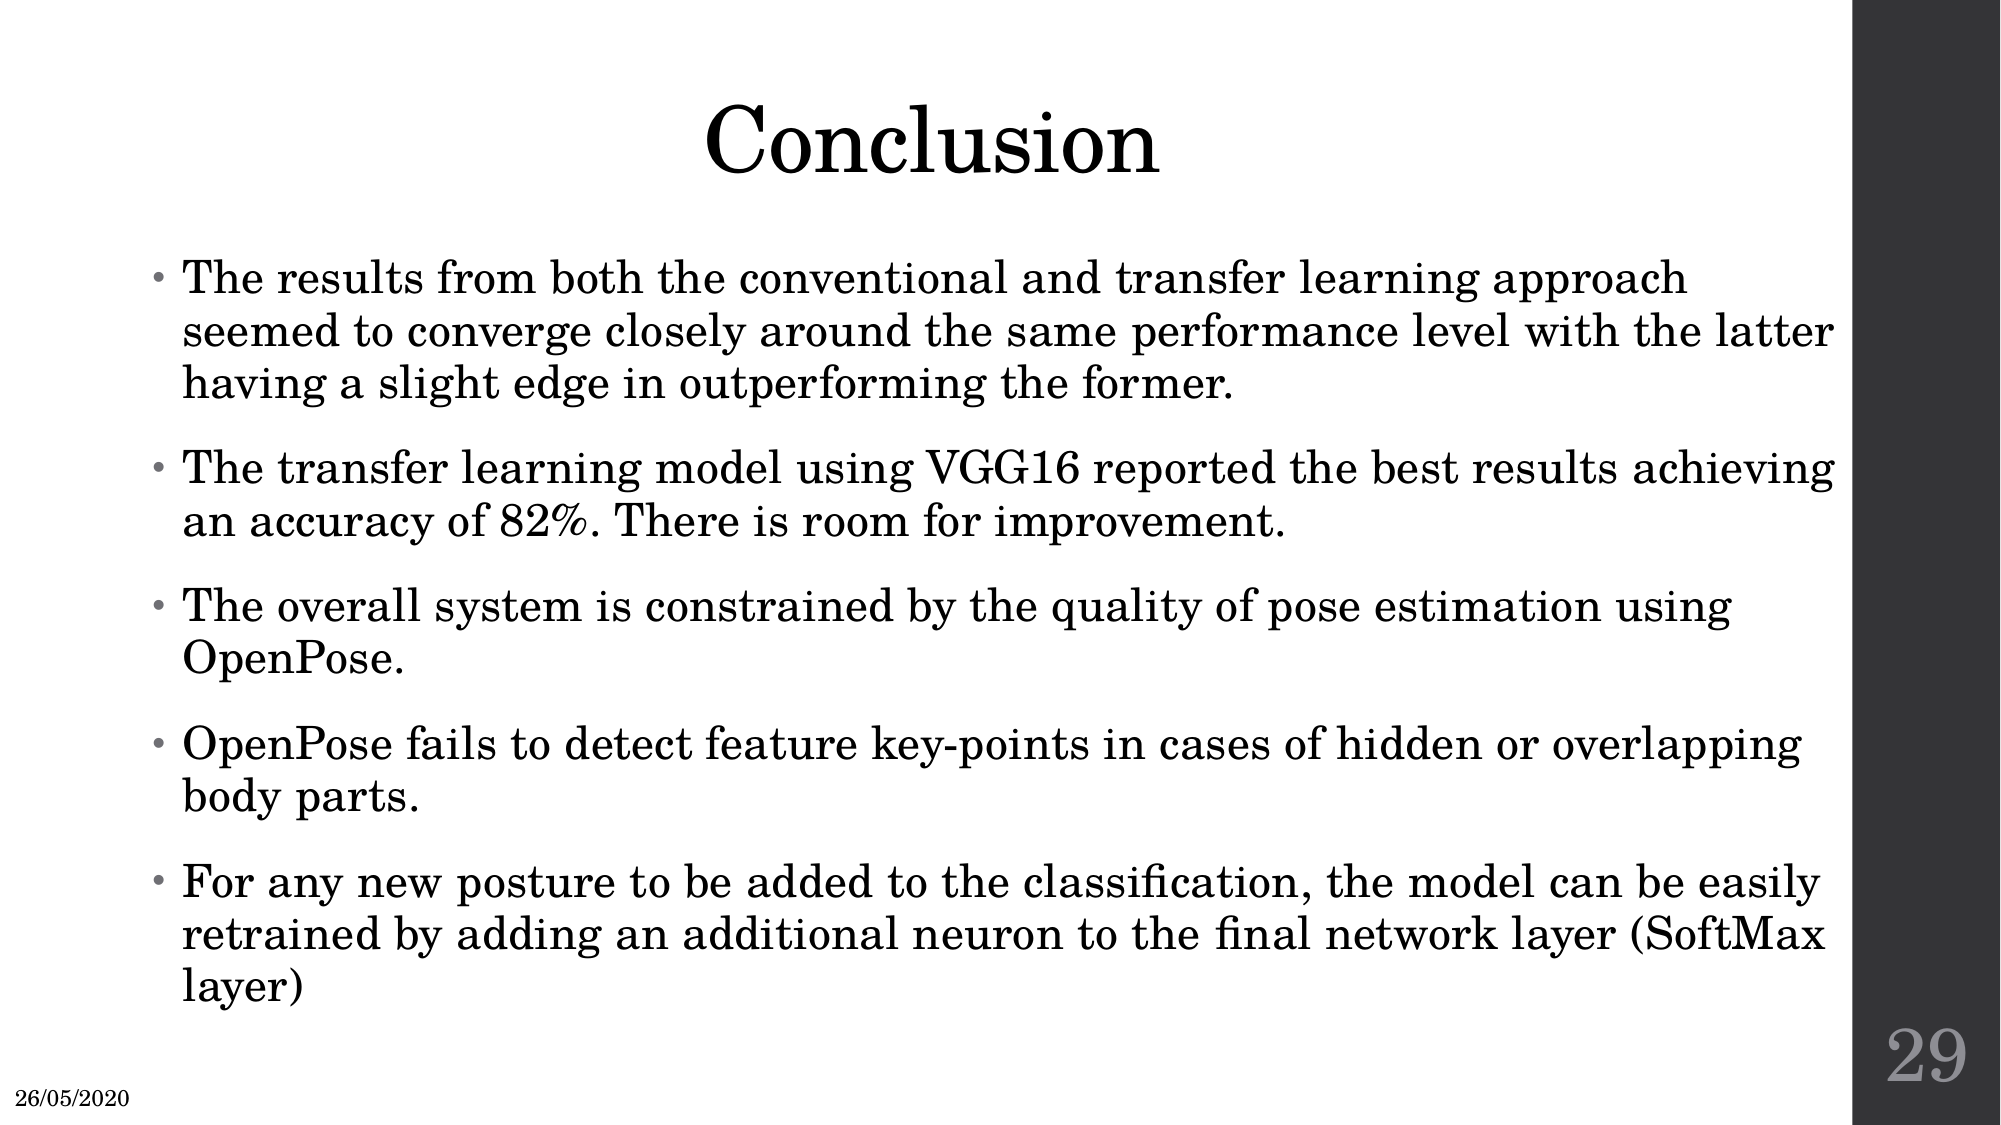

# Conclusion
The results from both the conventional and transfer learning approach seemed to converge closely around the same performance level with the latter having a slight edge in outperforming the former.
The transfer learning model using VGG16 reported the best results achieving an accuracy of 82%. There is room for improvement.
The overall system is constrained by the quality of pose estimation using OpenPose.
OpenPose fails to detect feature key-points in cases of hidden or overlapping body parts.
For any new posture to be added to the classification, the model can be easily retrained by adding an additional neuron to the ﬁnal network layer (SoftMax layer)
29
26/05/2020